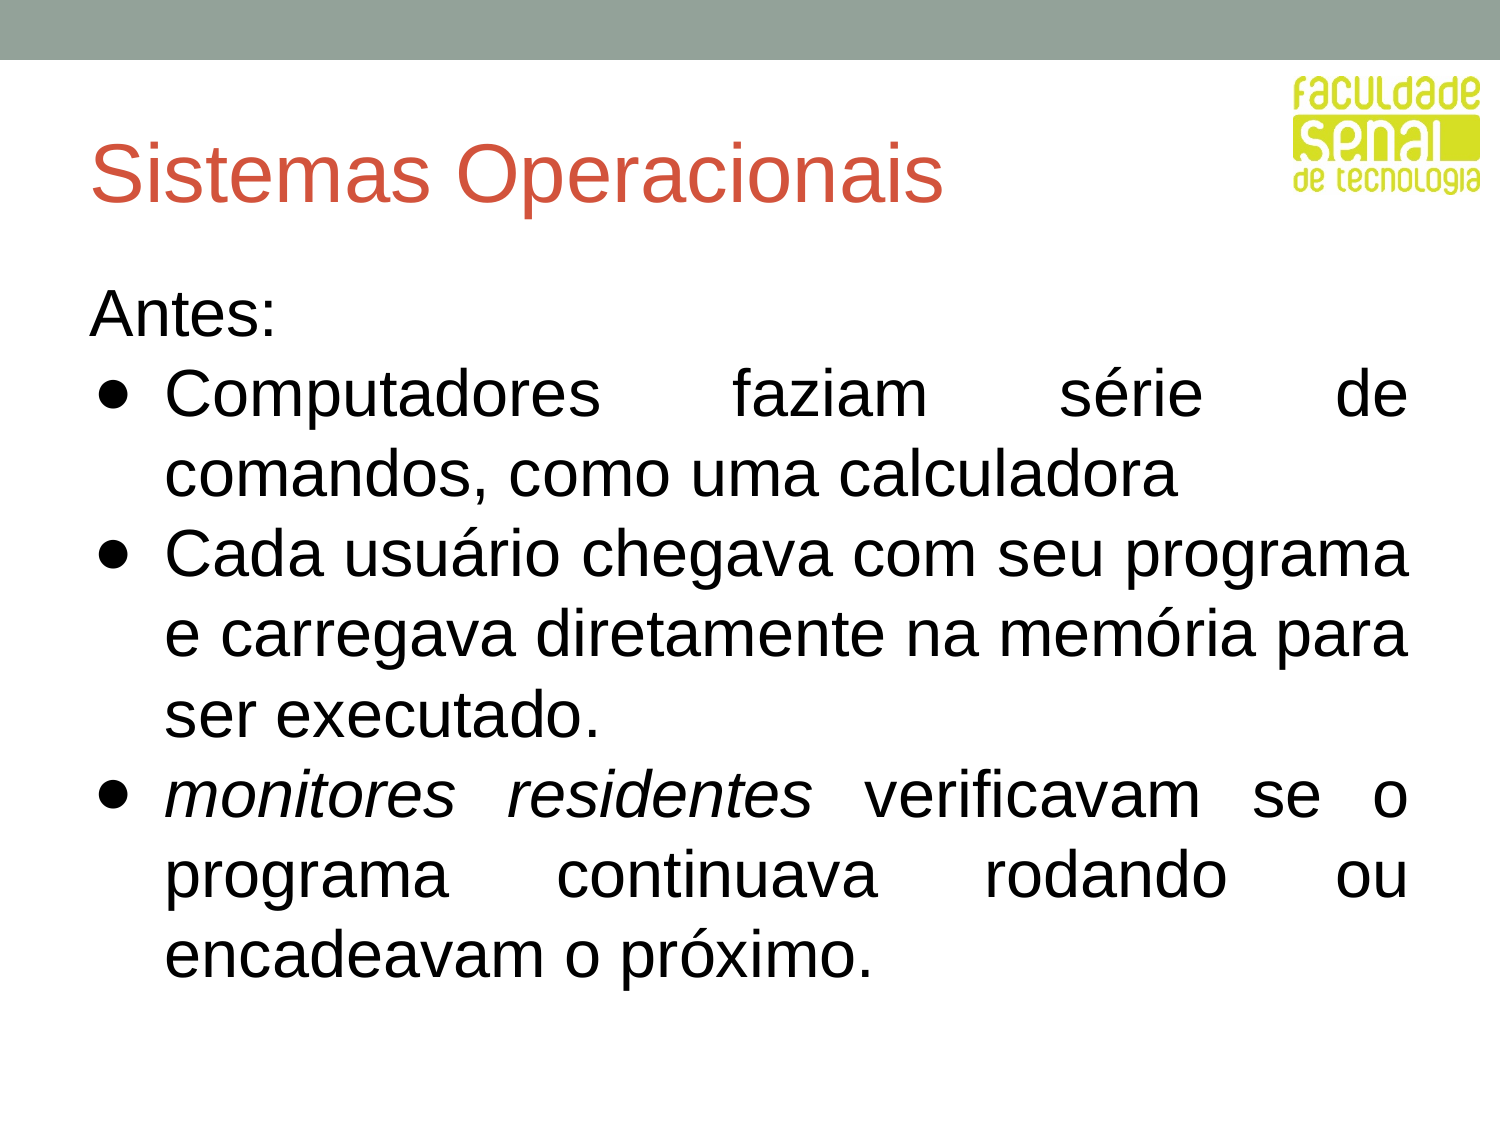

Sistemas Operacionais
Antes:
Computadores faziam série de comandos, como uma calculadora
Cada usuário chegava com seu programa e carregava diretamente na memória para ser executado.
monitores residentes verificavam se o programa continuava rodando ou encadeavam o próximo.